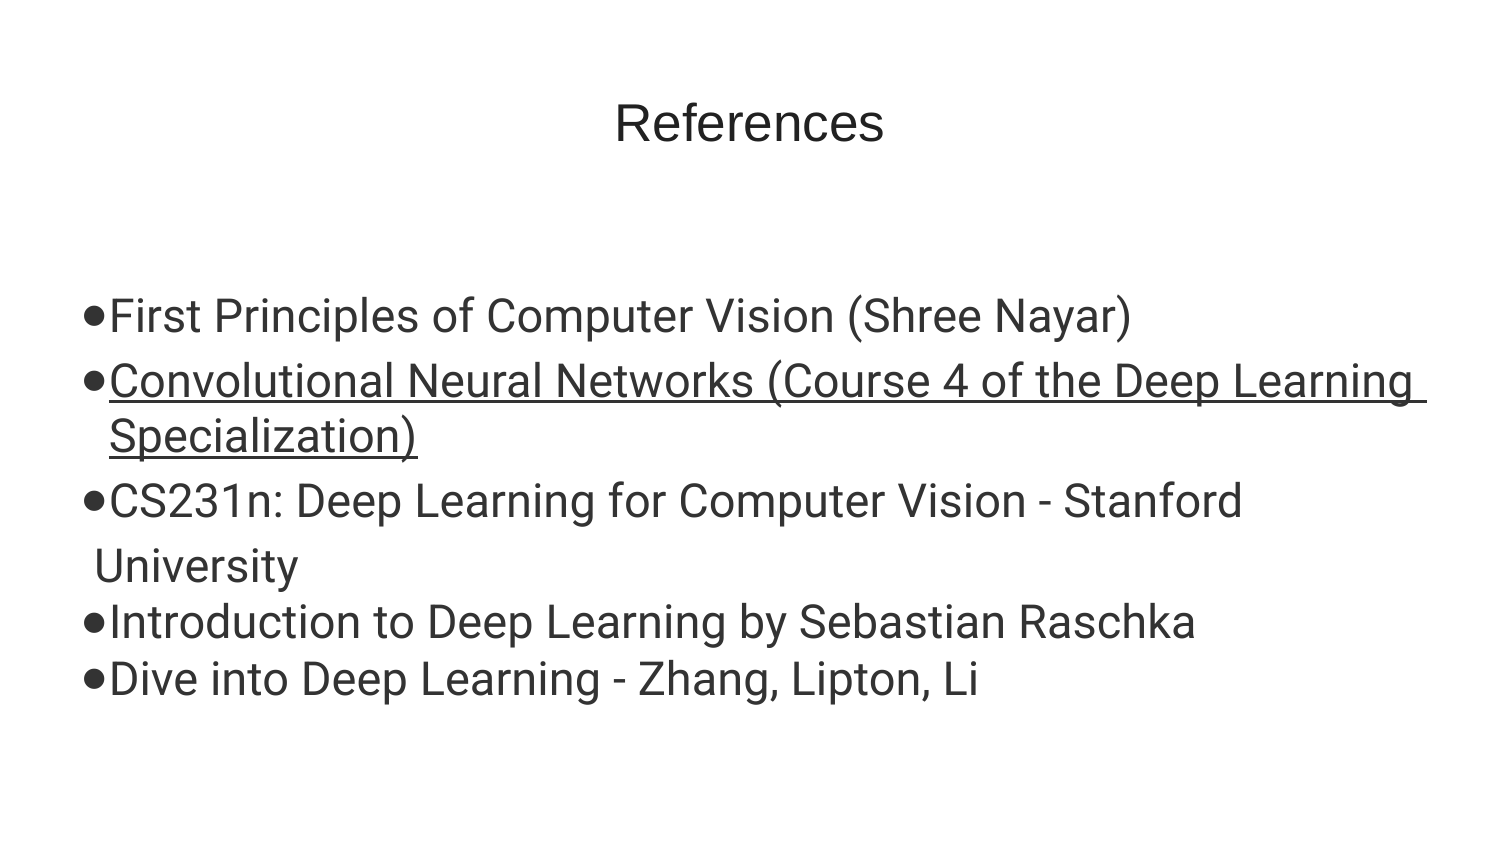

# References

First Principles of Computer Vision (Shree Nayar)
Convolutional Neural Networks (Course 4 of the Deep Learning Specialization)
CS231n: Deep Learning for Computer Vision - Stanford University
Introduction to Deep Learning by Sebastian Raschka
Dive into Deep Learning - Zhang, Lipton, Li